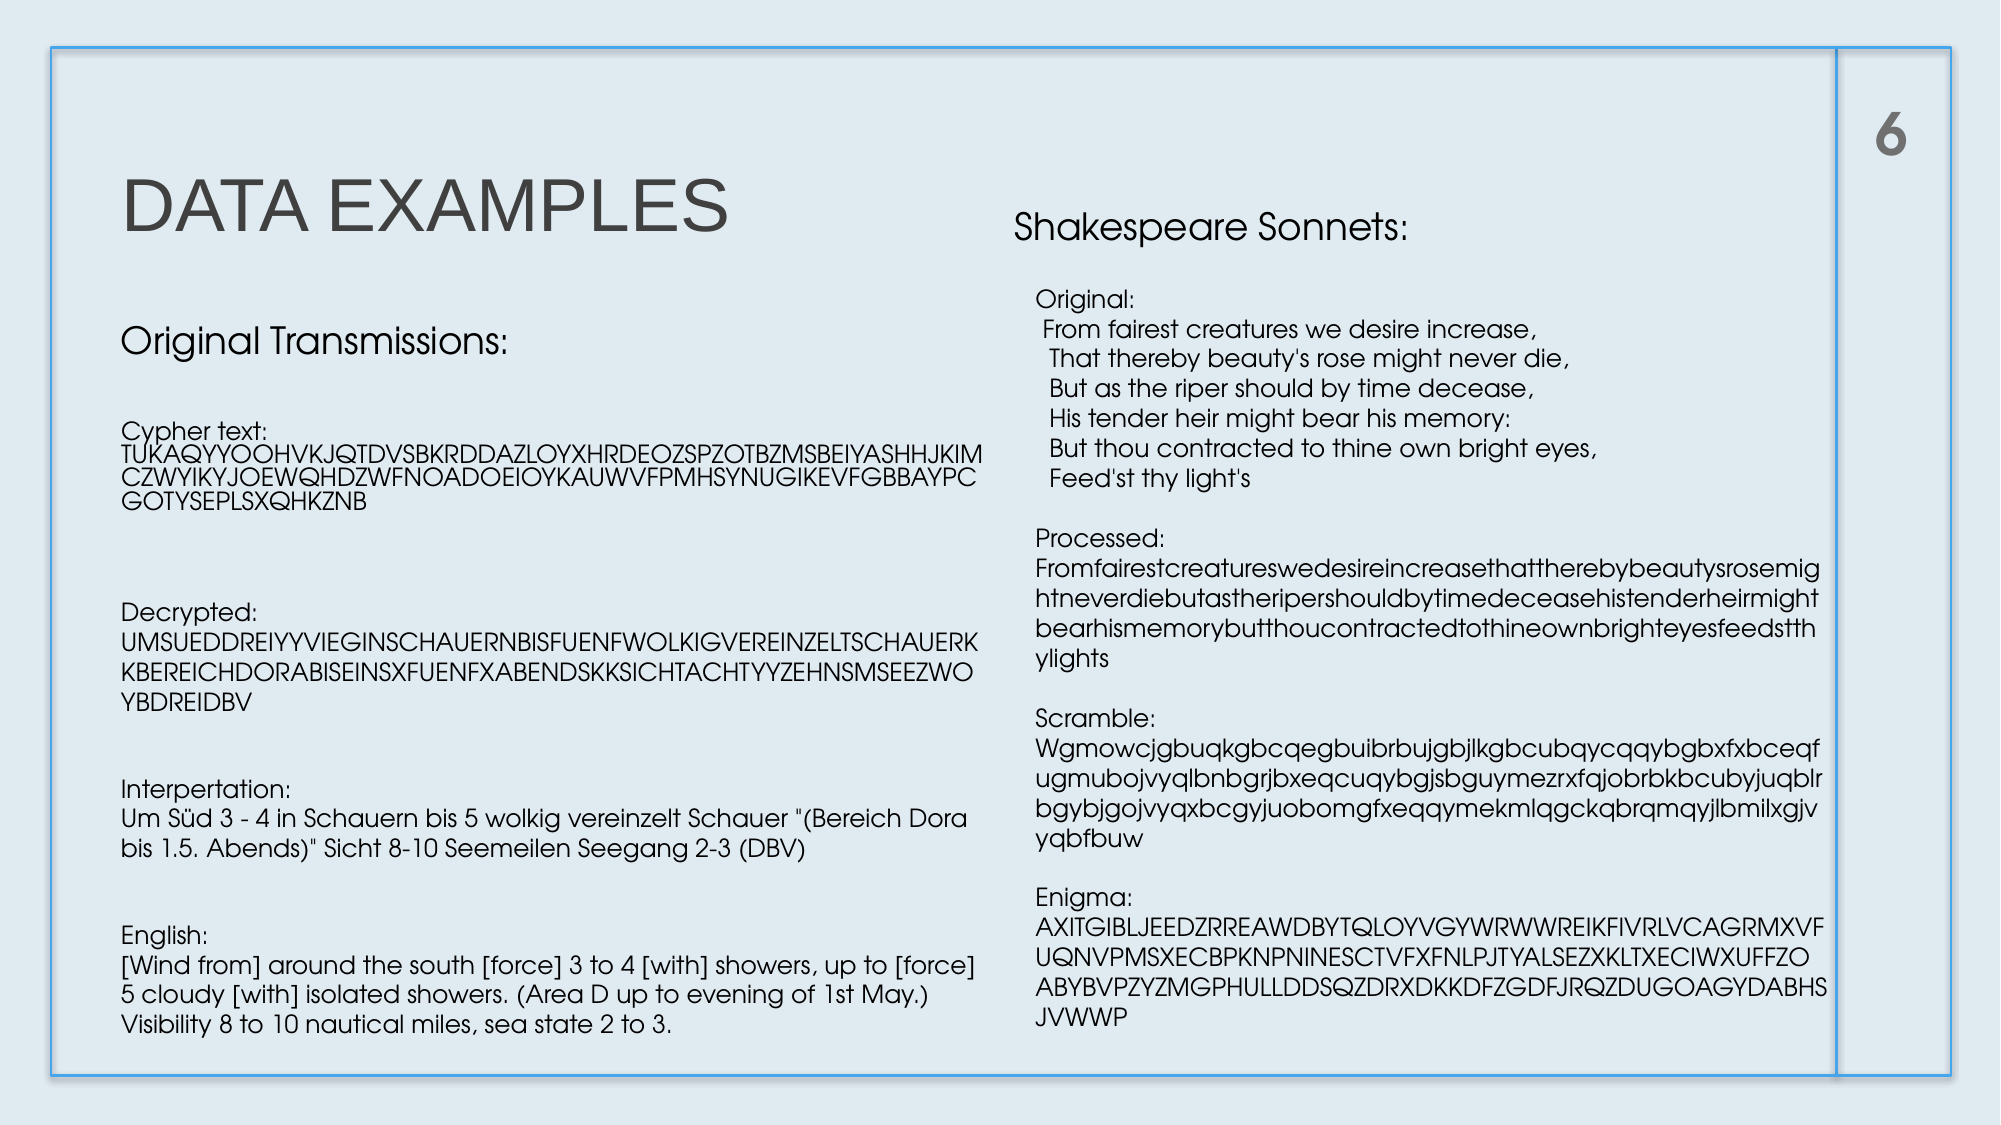

6
# Data Examples
Shakespeare Sonnets:
Original:
 From fairest creatures we desire increase,
  That thereby beauty's rose might never die,
  But as the riper should by time decease,
  His tender heir might bear his memory:
  But thou contracted to thine own bright eyes,
  Feed'st thy light's

Processed:
Fromfairestcreatureswedesireincreasethattherebybeautysrosemightneverdiebutastheripershouldbytimedeceasehistenderheirmightbearhismemorybutthoucontractedtothineownbrighteyesfeedstthylights

Scramble:
Wgmowcjgbuqkgbcqegbuibrbujgbjlkgbcubqycqqybgbxfxbceqfugmubojvyqlbnbgrjbxeqcuqybgjsbguymezrxfqjobrbkbcubyjuqblrbgybjgojvyqxbcgyjuobomgfxeqqymekmlqgckqbrqmqyjlbmilxgjvyqbfbuw

Enigma:
AXITGIBLJEEDZRREAWDBYTQLOYVGYWRWWREIKFIVRLVCAGRMXVFUQNVPMSXECBPKNPNINESCTVFXFNLPJTYALSEZXKLTXECIWXUFFZOABYBVPZYZMGPHULLDDSQZDRXDKKDFZGDFJRQZDUGOAGYDABHSJVWWP
Original Transmissions:
| Cypher text: TUKAQYYOOHVKJQTDVSBKRDDAZLOYXHRDEOZSPZOTBZMSBEIYASHHJKIMCZWYIKYJOEWQHDZWFNOADOEIOYKAUWVFPMHSYNUGIKEVFGBBAYPCGOTYSEPLSXQHKZNB |
| --- |
Decrypted:
UMSUEDDREIYYVIEGINSCHAUERNBISFUENFWOLKIGVEREINZELTSCHAUERKKBEREICHDORABISEINSXFUENFXABENDSKKSICHTACHTYYZEHNSMSEEZWOYBDREIDBV
Interpertation:
Um Süd 3 - 4 in Schauern bis 5 wolkig vereinzelt Schauer "(Bereich Dora bis 1.5. Abends)" Sicht 8-10 Seemeilen Seegang 2-3 (DBV)
English:
[Wind from] around the south [force] 3 to 4 [with] showers, up to [force] 5 cloudy [with] isolated showers. (Area D up to evening of 1st May.) Visibility 8 to 10 nautical miles, sea state 2 to 3.